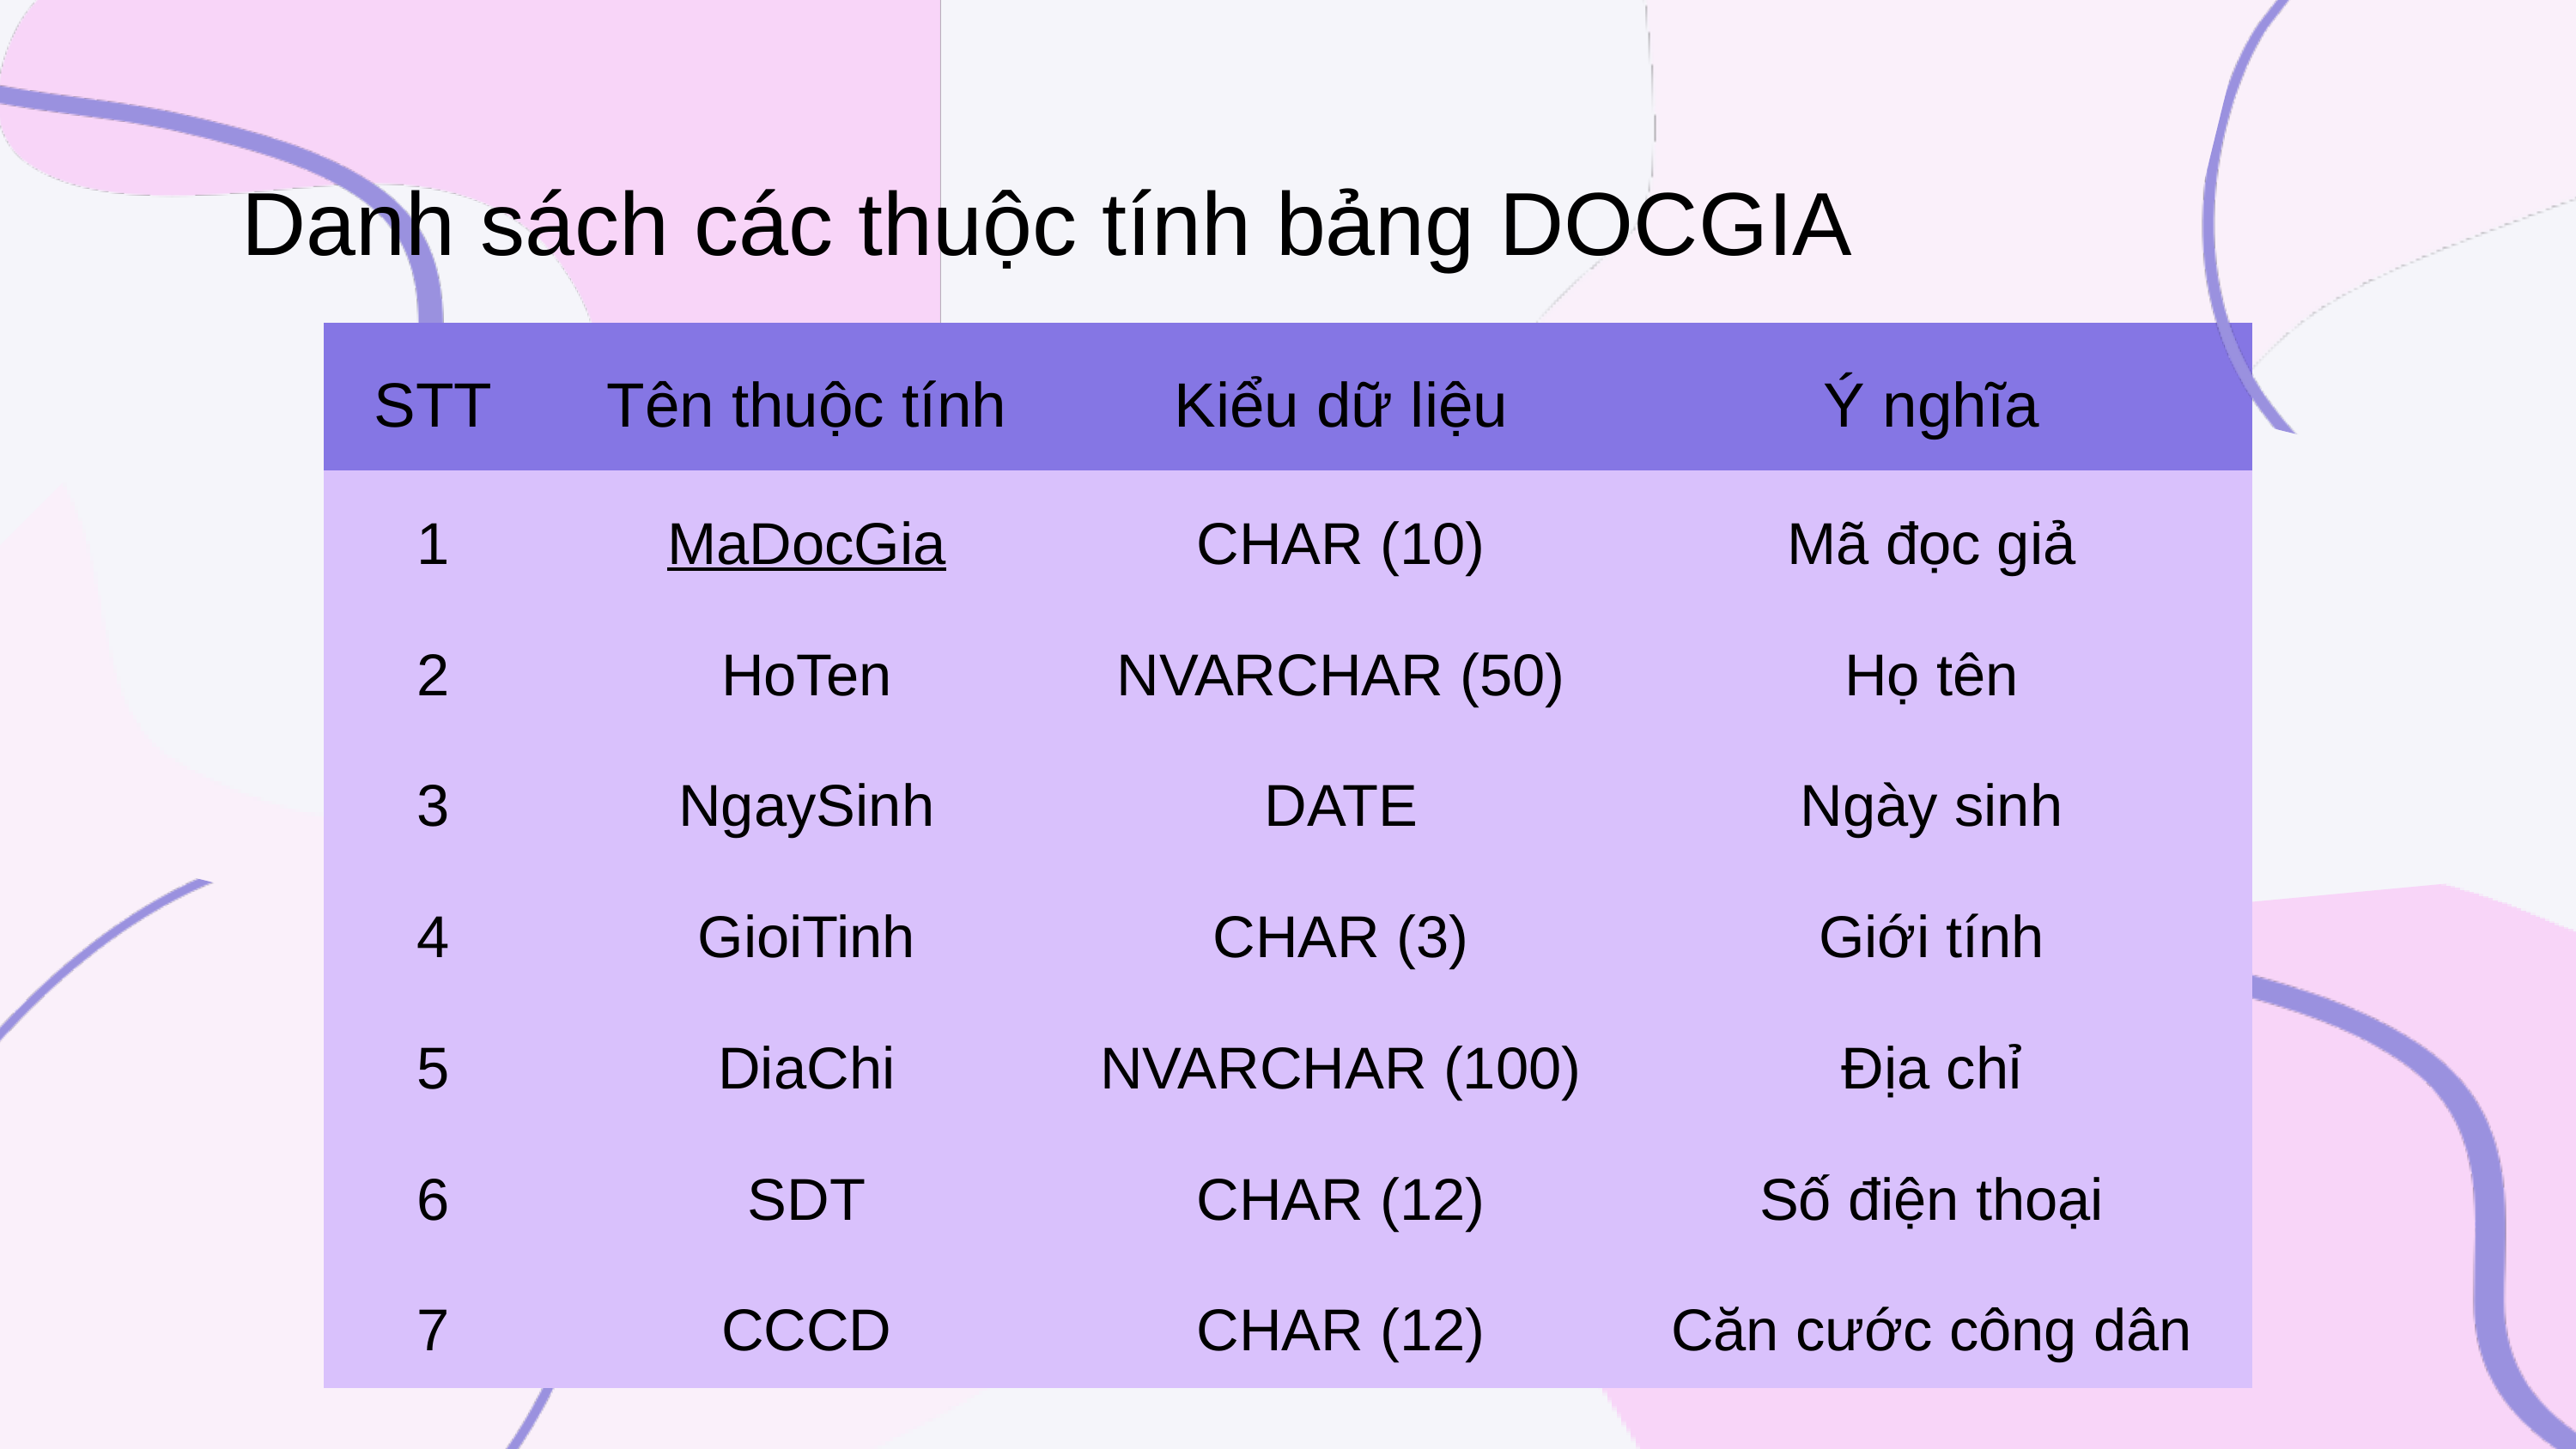

Danh sách các thuộc tính bảng DOCGIA
| STT | Tên thuộc tính | Kiểu dữ liệu | Ý nghĩa |
| --- | --- | --- | --- |
| 1 | MaDocGia | CHAR (10) | Mã đọc giả |
| 2 | HoTen | NVARCHAR (50) | Họ tên |
| 3 | NgaySinh | DATE | Ngày sinh |
| 4 | GioiTinh | CHAR (3) | Giới tính |
| 5 | DiaChi | NVARCHAR (100) | Địa chỉ |
| 6 | SDT | CHAR (12) | Số điện thoại |
| 7 | CCCD | CHAR (12) | Căn cước công dân |